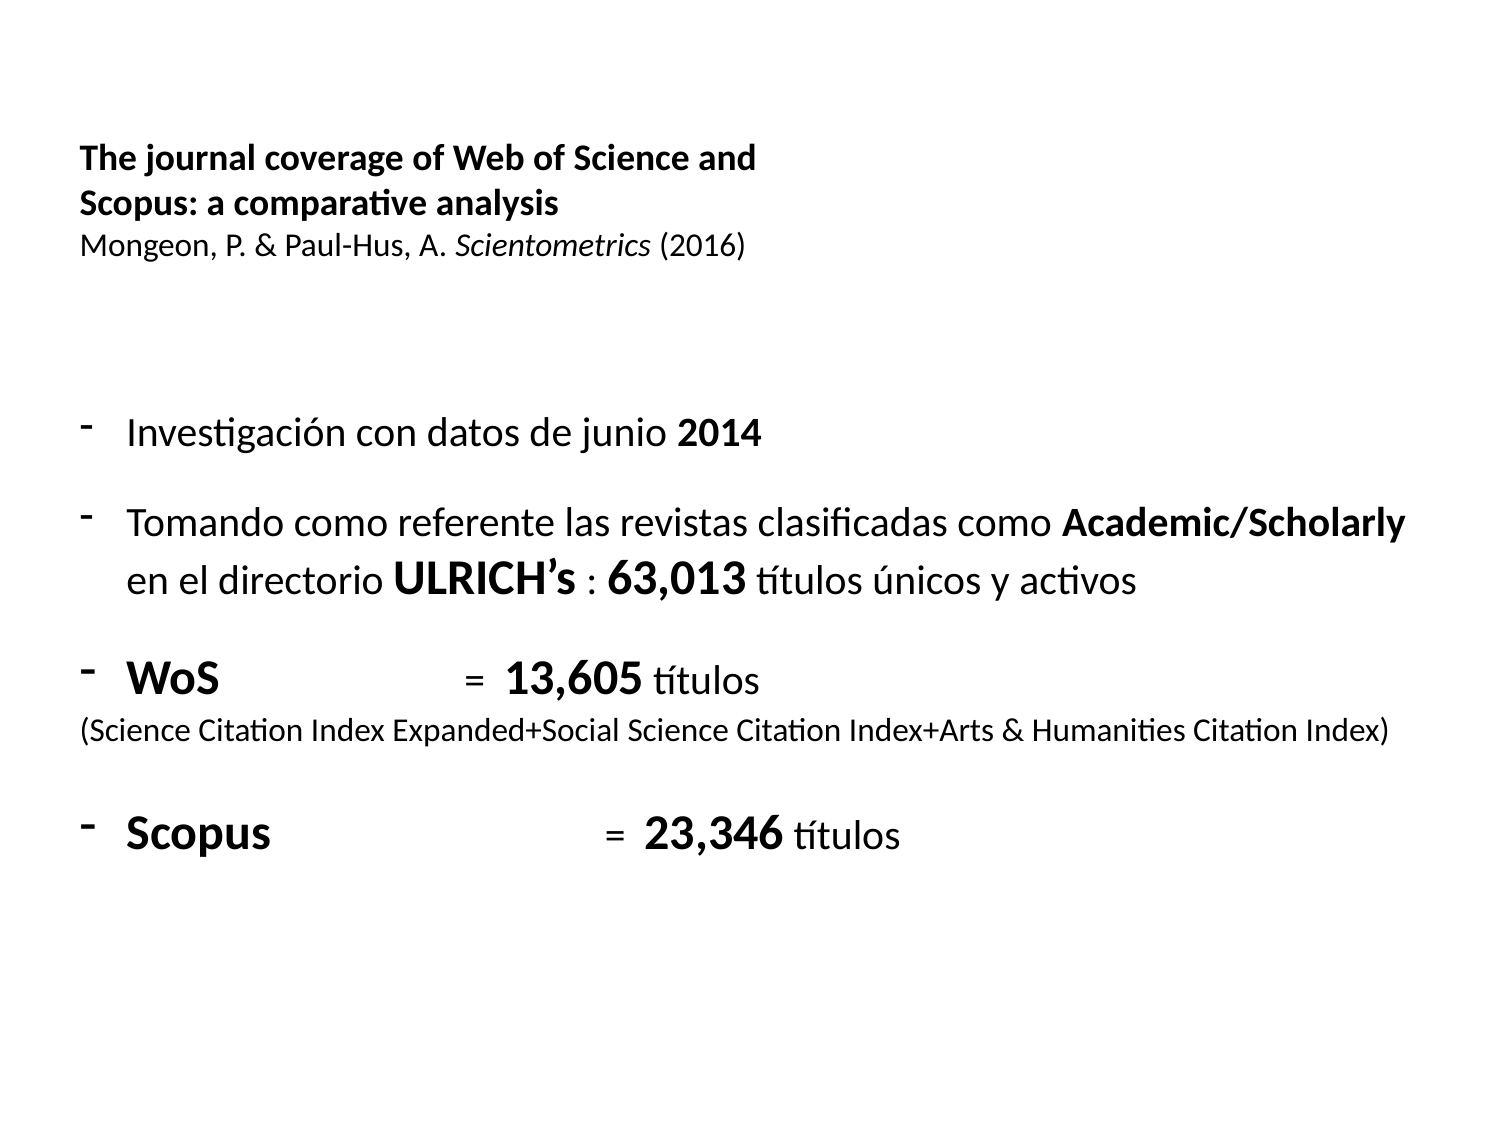

The journal coverage of Web of Science and Scopus: a comparative analysis
Mongeon, P. & Paul-Hus, A. Scientometrics (2016)
Investigación con datos de junio 2014

Tomando como referente las revistas clasificadas como Academic/Scholarly en el directorio ULRICH’s : 63,013 títulos únicos y activos

WoS 	 	    =  13,605 títulos
(Science Citation Index Expanded+Social Science Citation Index+Arts & Humanities Citation Index)

Scopus   		   =  23,346 títulos